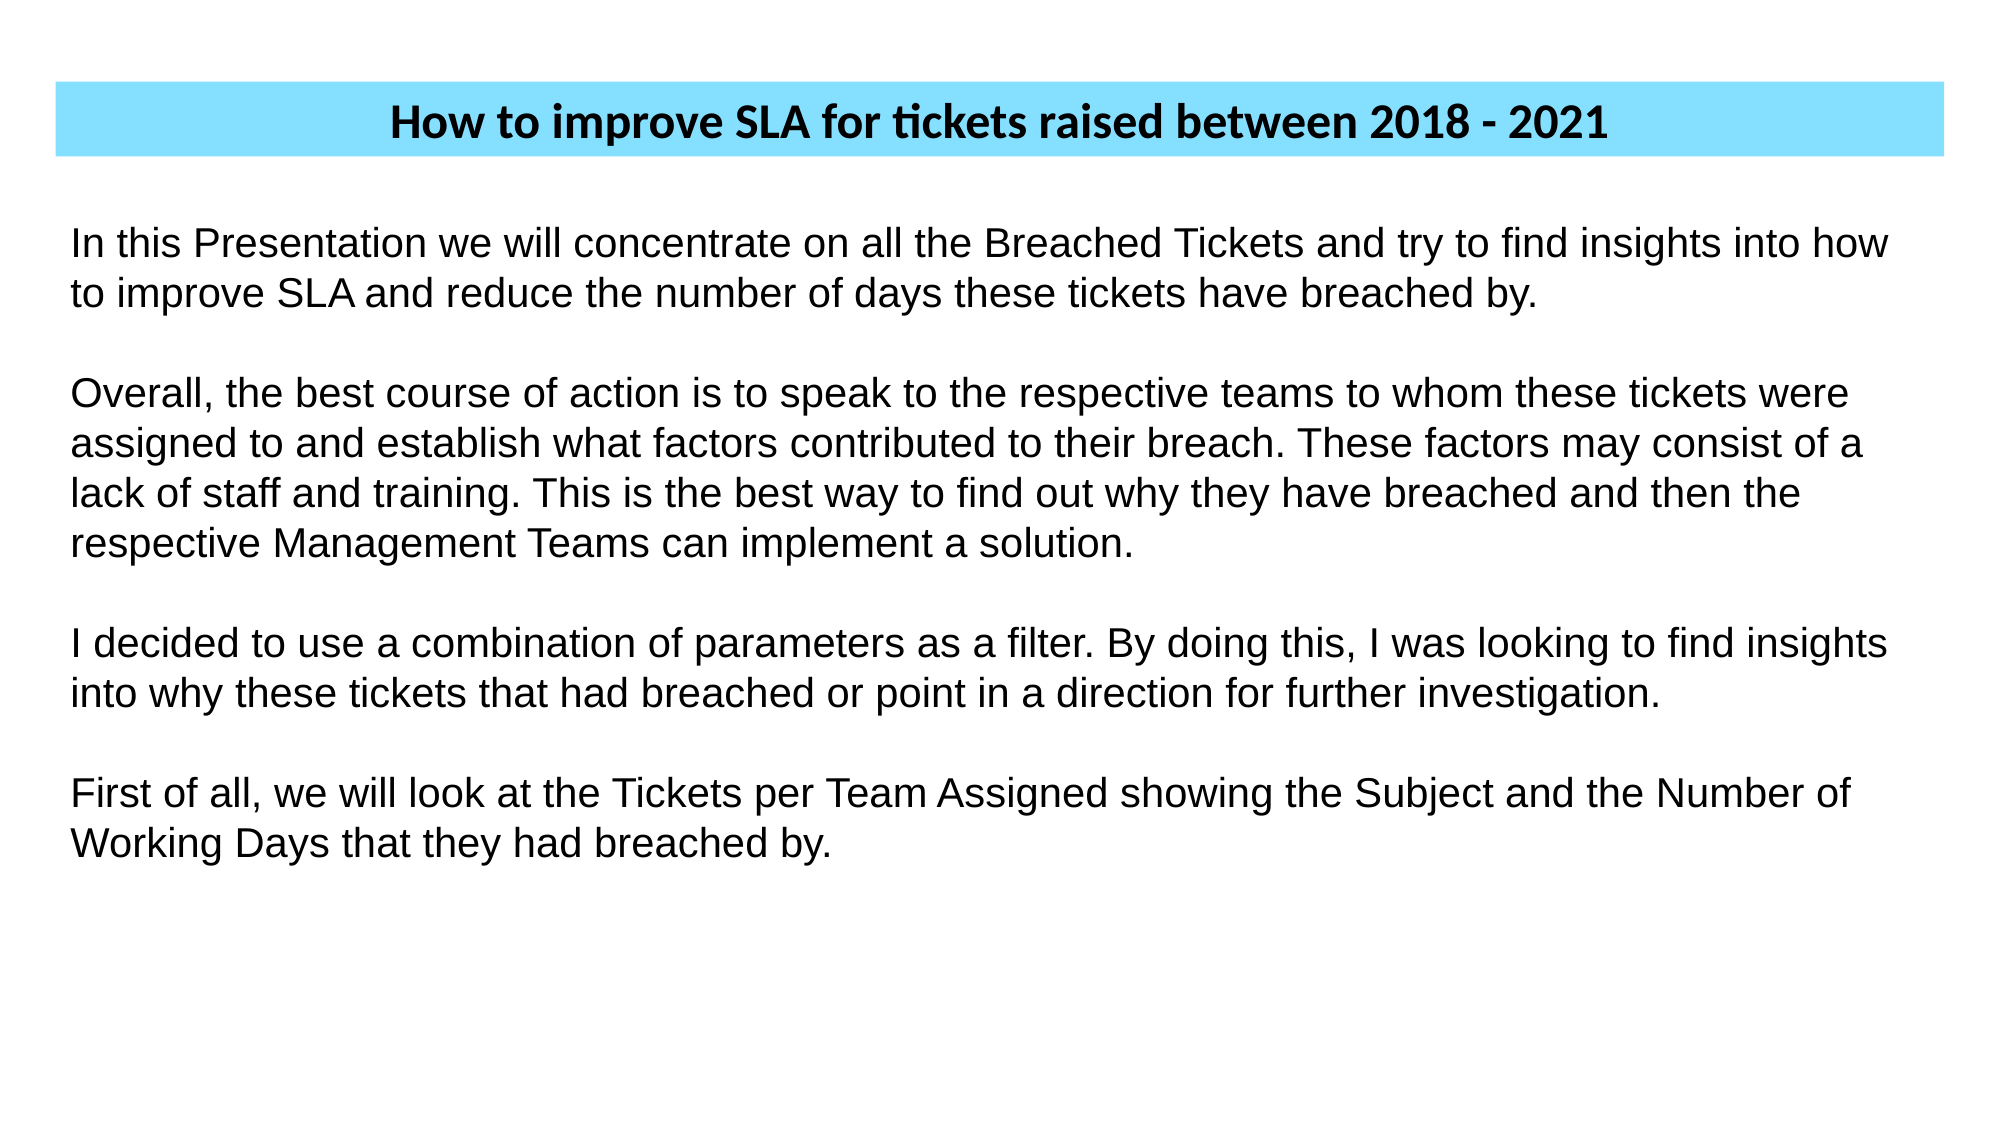

How to improve SLA for tickets raised between 2018 - 2021
In this Presentation we will concentrate on all the Breached Tickets and try to find insights into how to improve SLA and reduce the number of days these tickets have breached by.

Overall, the best course of action is to speak to the respective teams to whom these tickets were assigned to and establish what factors contributed to their breach. These factors may consist of a lack of staff and training. This is the best way to find out why they have breached and then the respective Management Teams can implement a solution.

I decided to use a combination of parameters as a filter. By doing this, I was looking to find insights into why these tickets that had breached or point in a direction for further investigation.

First of all, we will look at the Tickets per Team Assigned showing the Subject and the Number of Working Days that they had breached by.